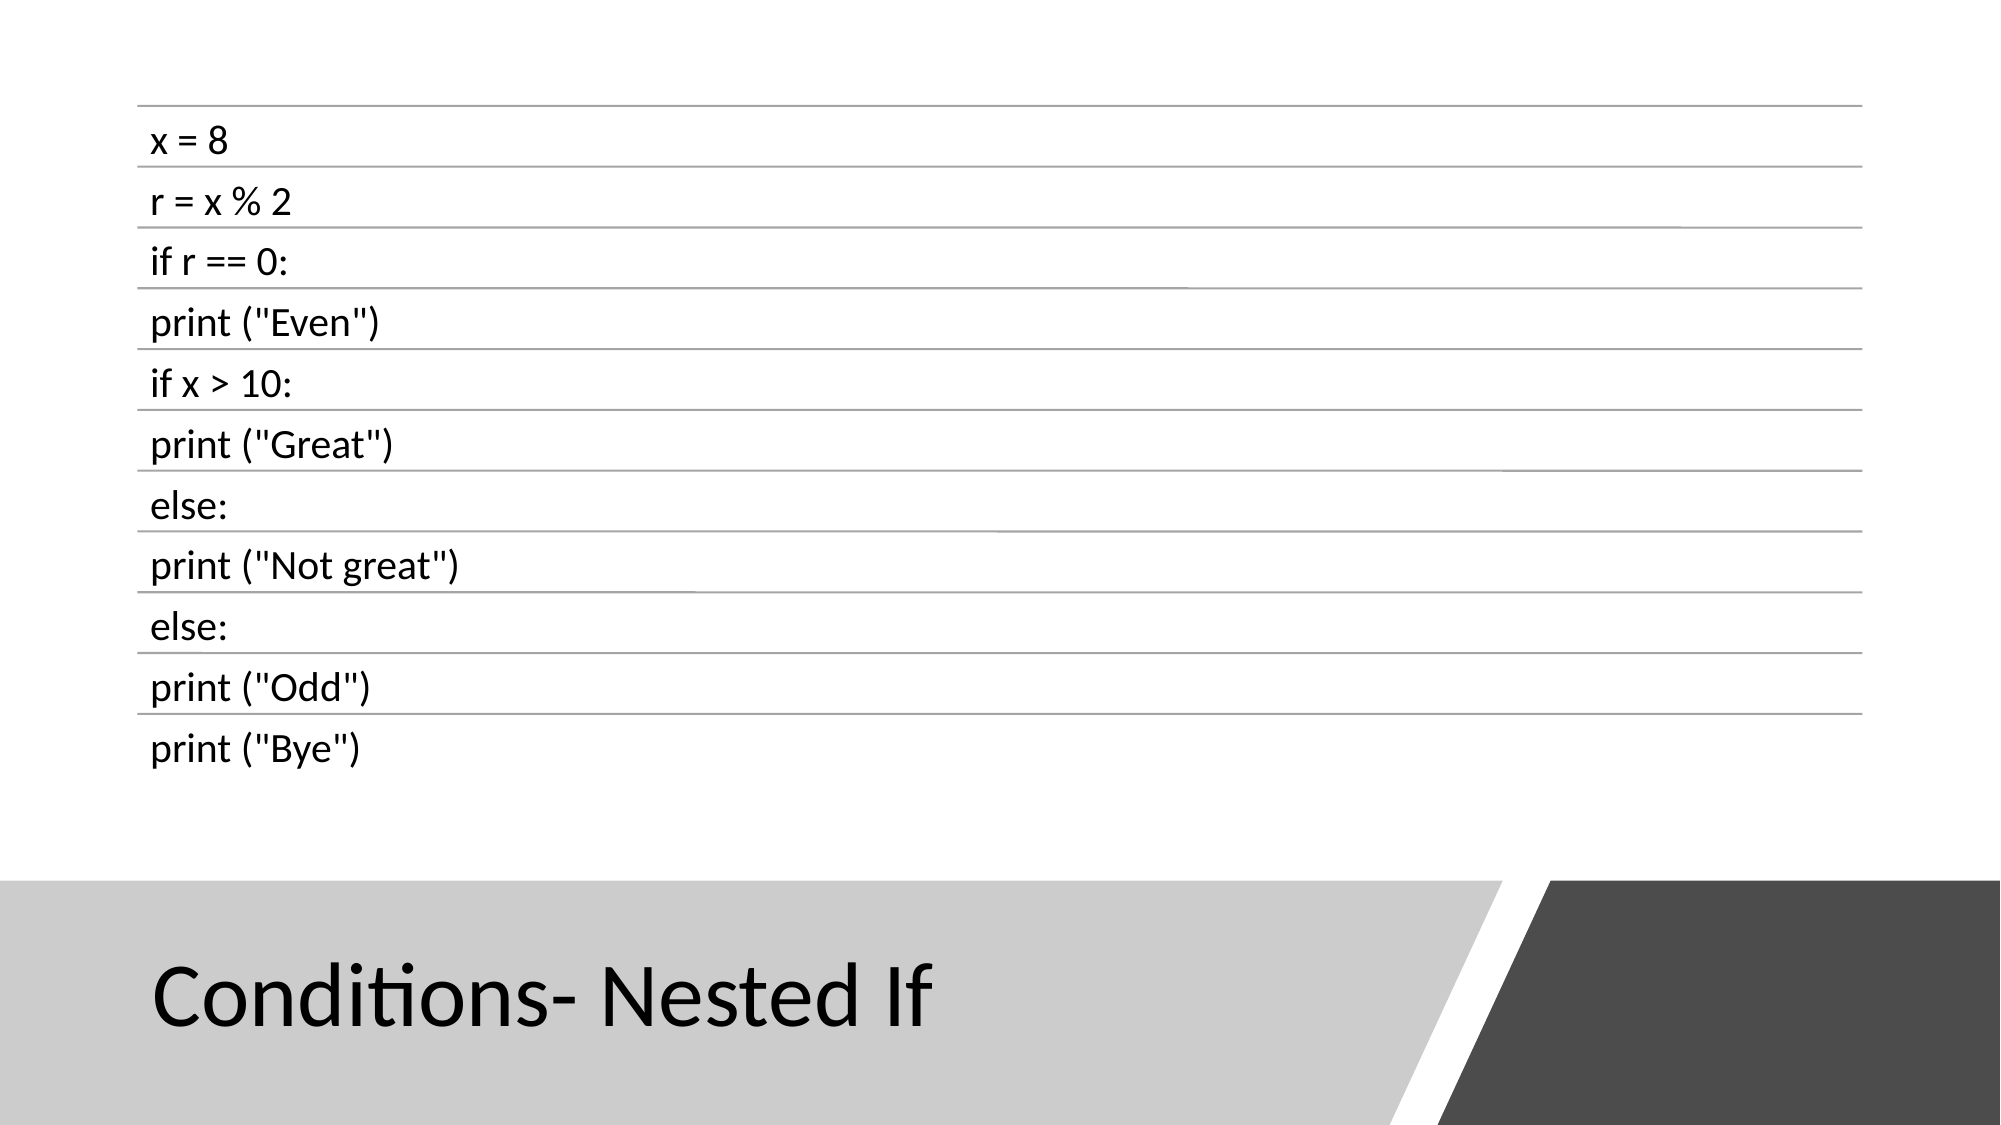

x = 8
r = x % 2
if r == 0:
print ("Even")
if x > 10:
print ("Great")
else:
print ("Not great")
else:
print ("Odd")
print ("Bye")

# Conditions- Nested If